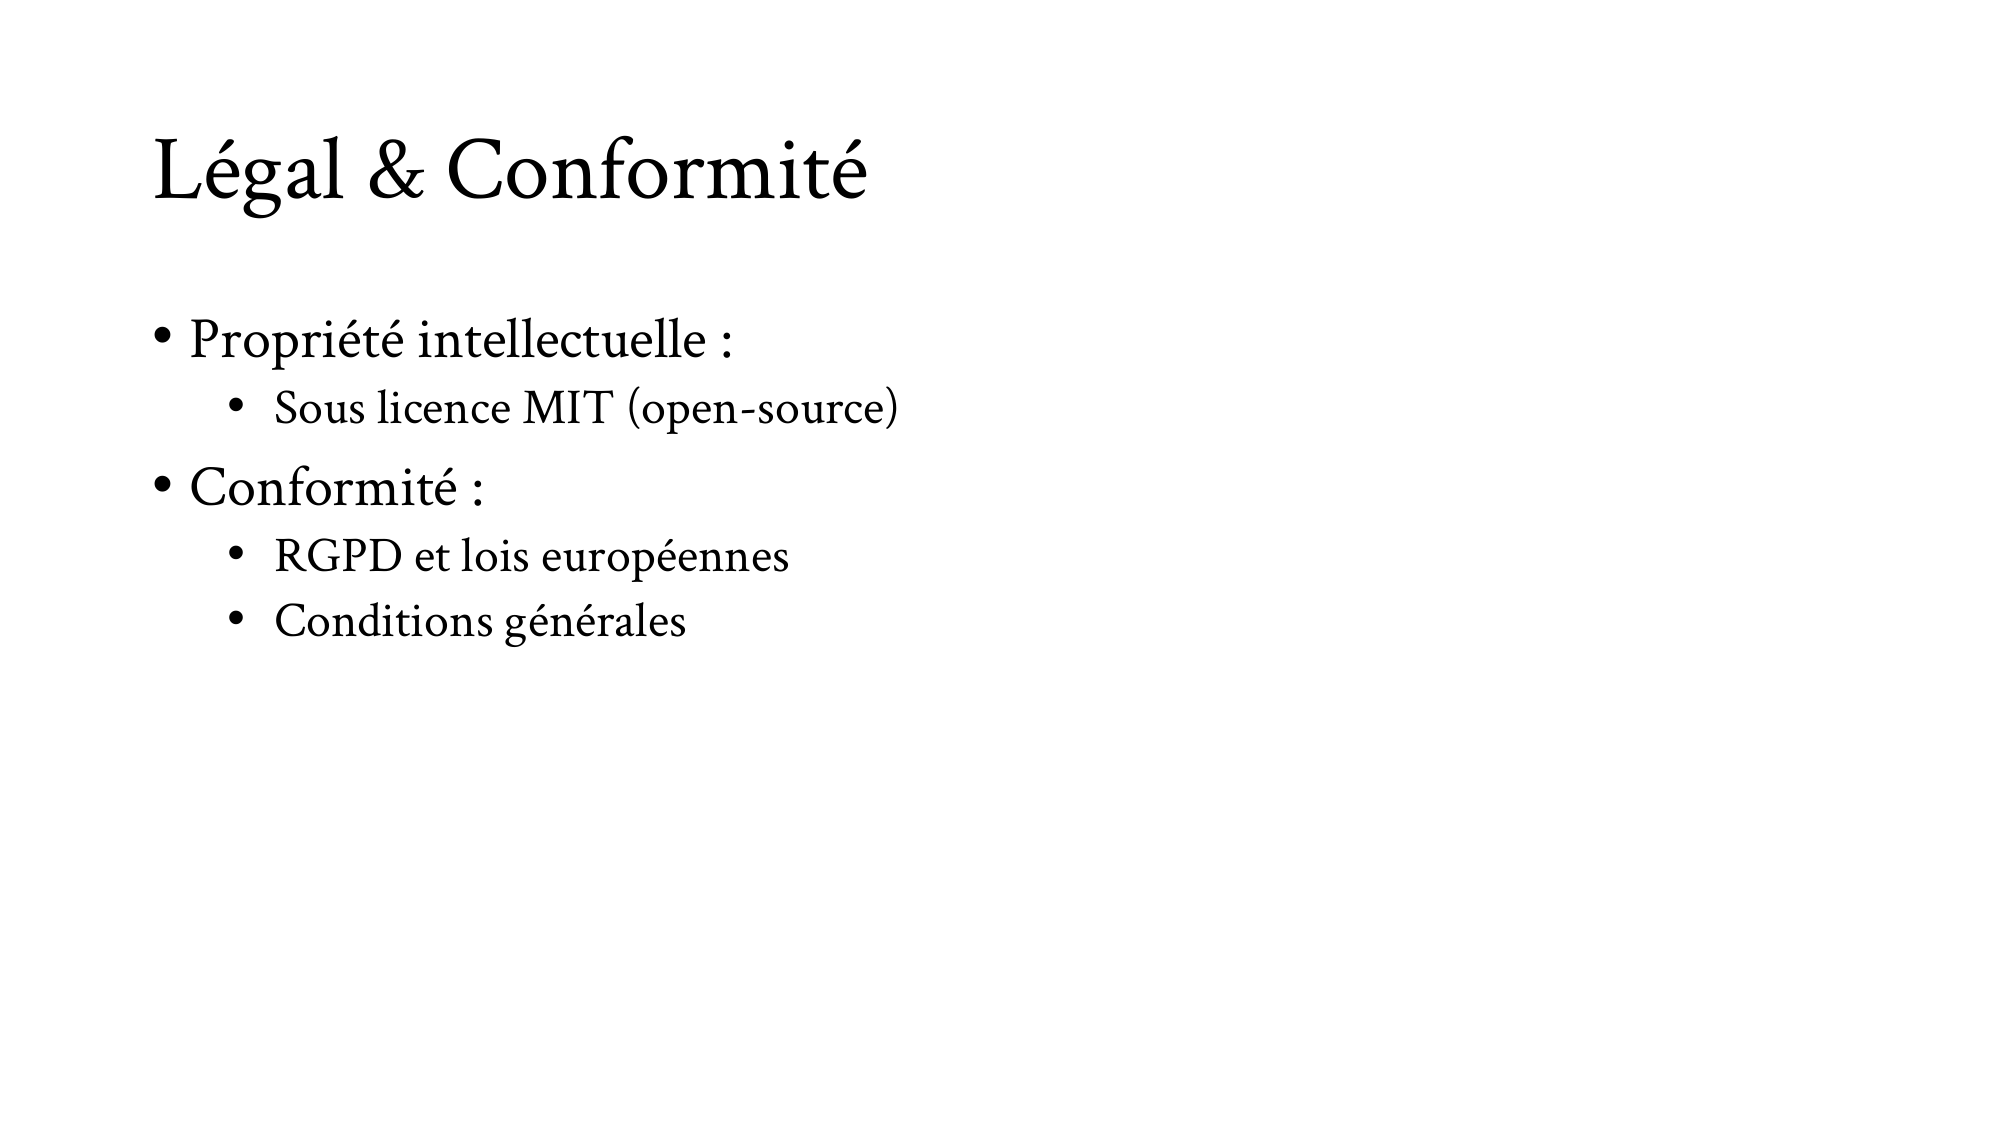

# Légal & Conformité
Propriété intellectuelle :
Sous licence MIT (open-source)
Conformité :
RGPD et lois européennes
Conditions générales